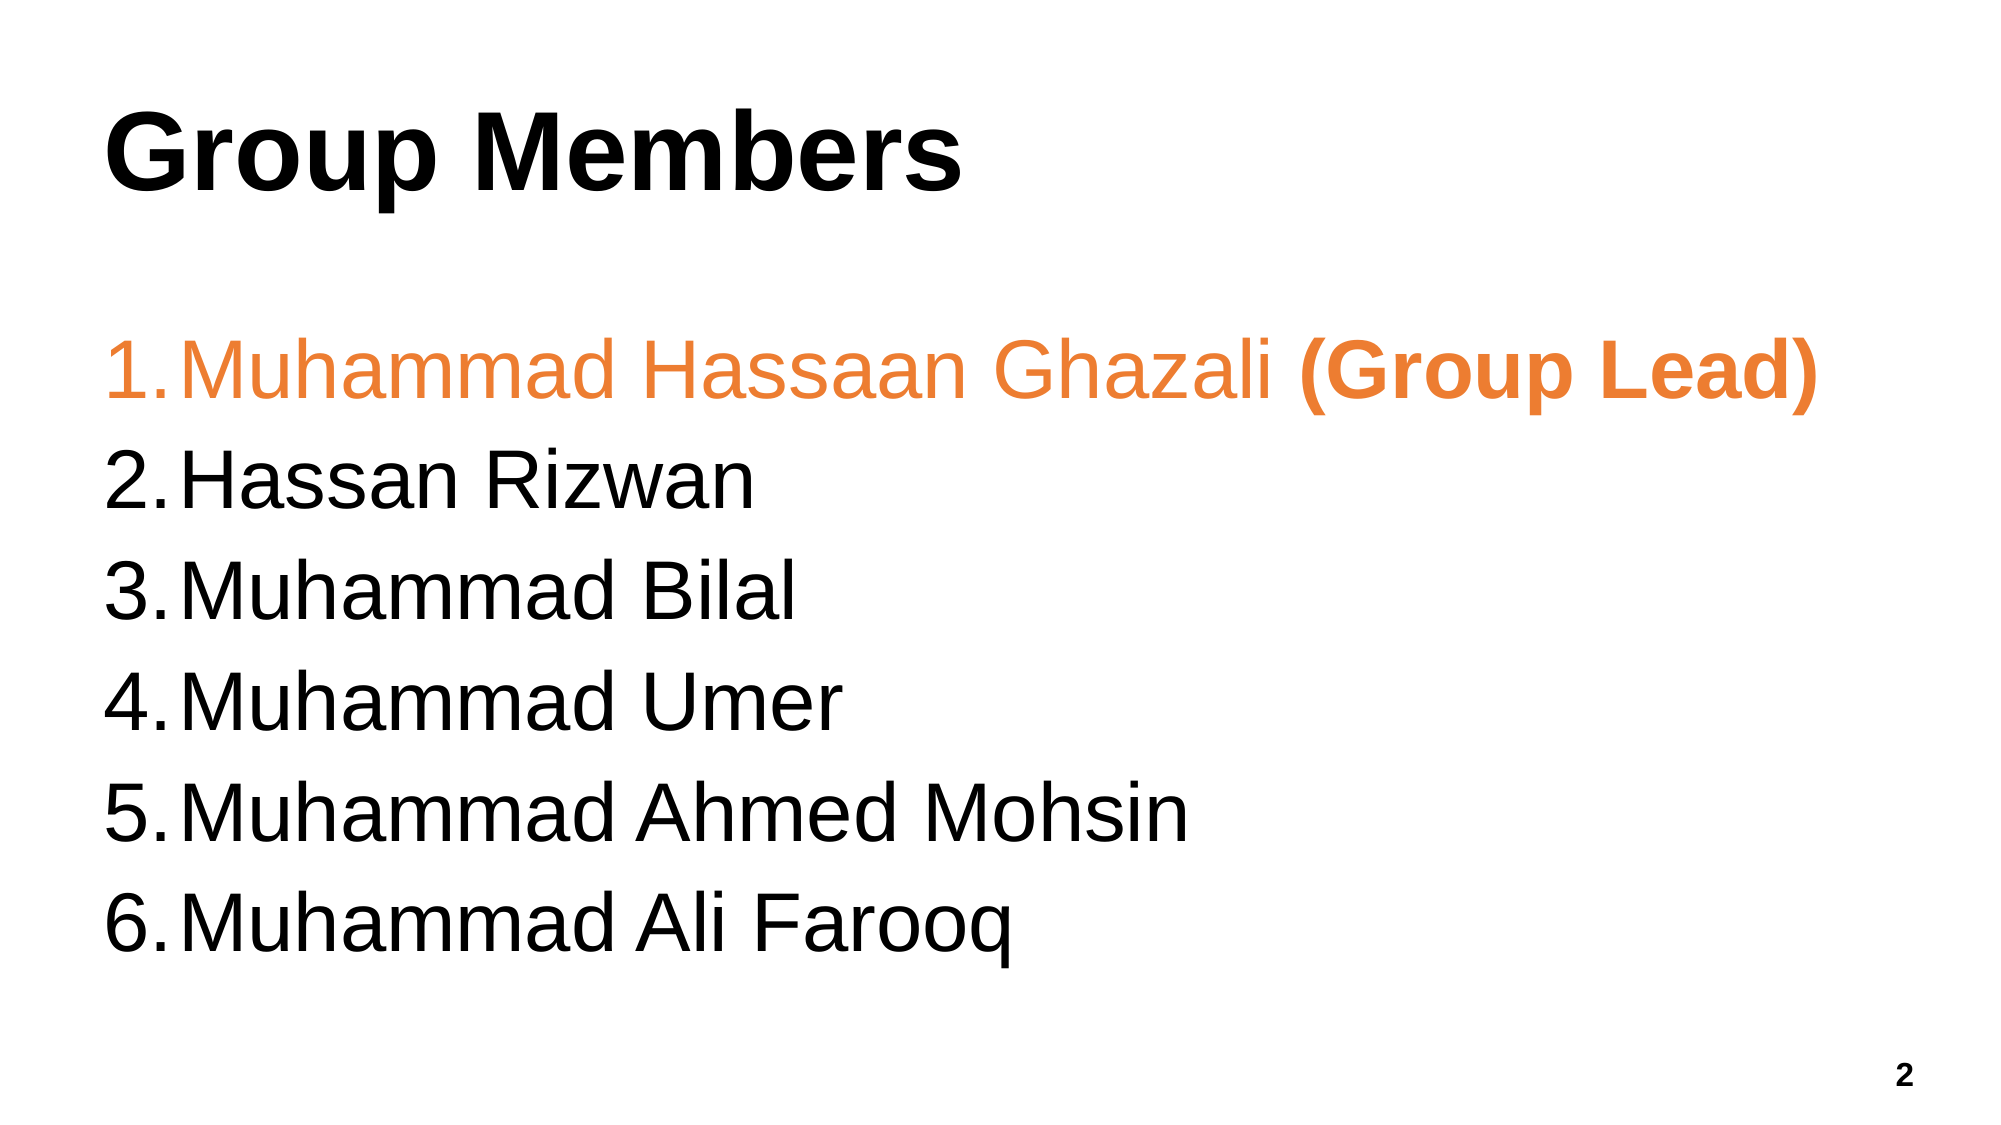

# Group Members
Muhammad Hassaan Ghazali (Group Lead)
Hassan Rizwan
Muhammad Bilal
Muhammad Umer
Muhammad Ahmed Mohsin
Muhammad Ali Farooq
2